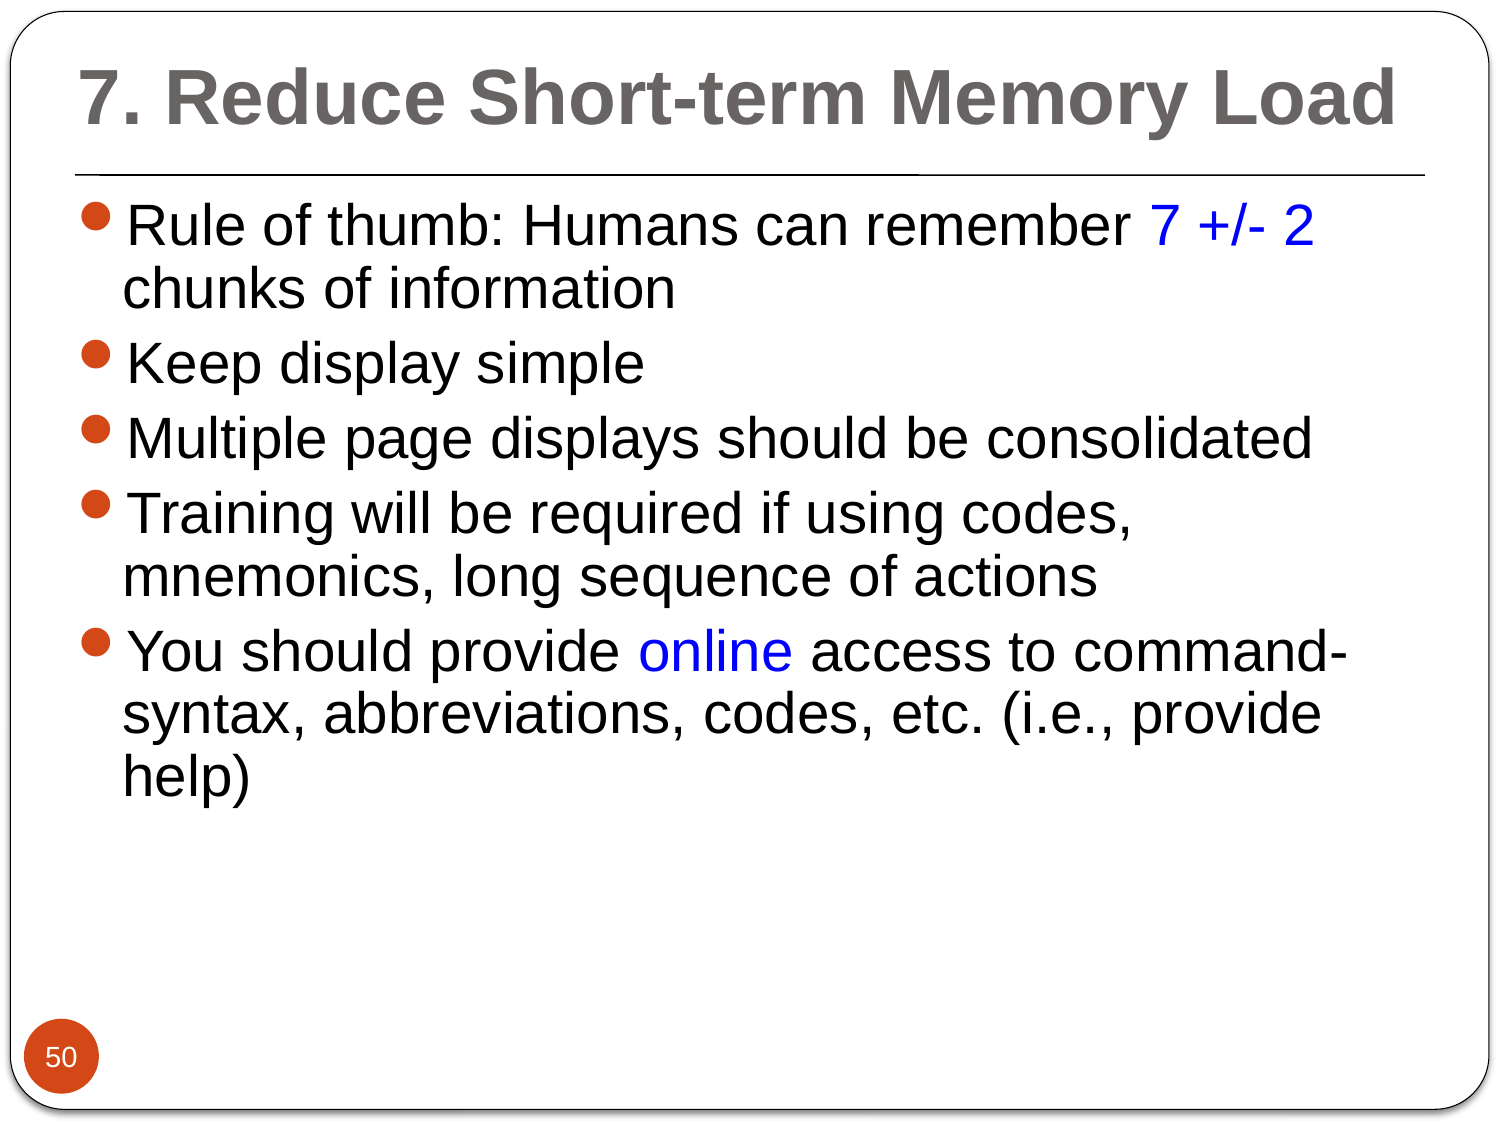

# 7. Reduce Short-term Memory Load
Rule of thumb: Humans can remember 7 +/- 2 chunks of information
Keep display simple
Multiple page displays should be consolidated
Training will be required if using codes, mnemonics, long sequence of actions
You should provide online access to command-syntax, abbreviations, codes, etc. (i.e., provide help)
50